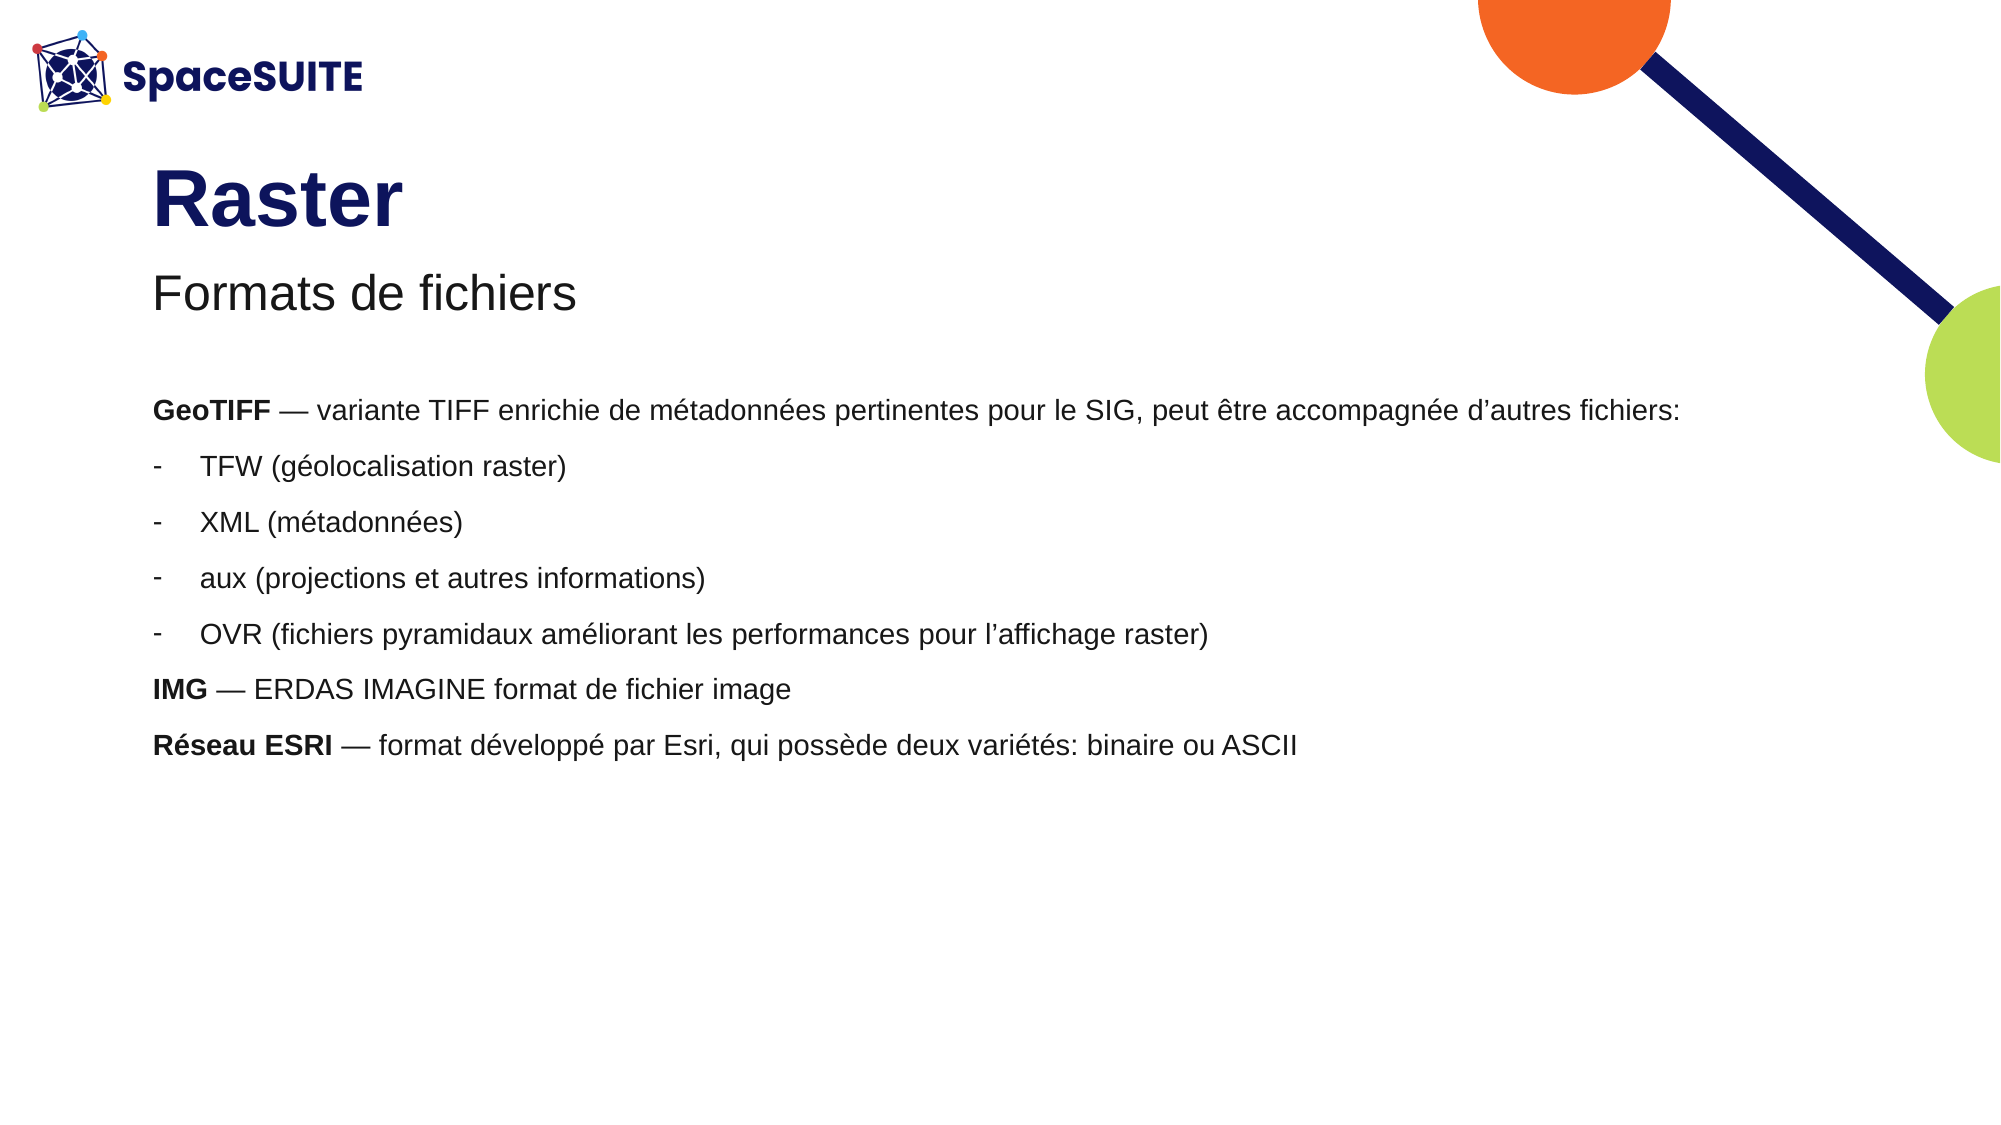

# Raster
Formats de fichiers
GeoTIFF — variante TIFF enrichie de métadonnées pertinentes pour le SIG, peut être accompagnée d’autres fichiers:
TFW (géolocalisation raster)
XML (métadonnées)
aux (projections et autres informations)
OVR (fichiers pyramidaux améliorant les performances pour l’affichage raster)
IMG — ERDAS IMAGINE format de fichier image
Réseau ESRI — format développé par Esri, qui possède deux variétés: binaire ou ASCII